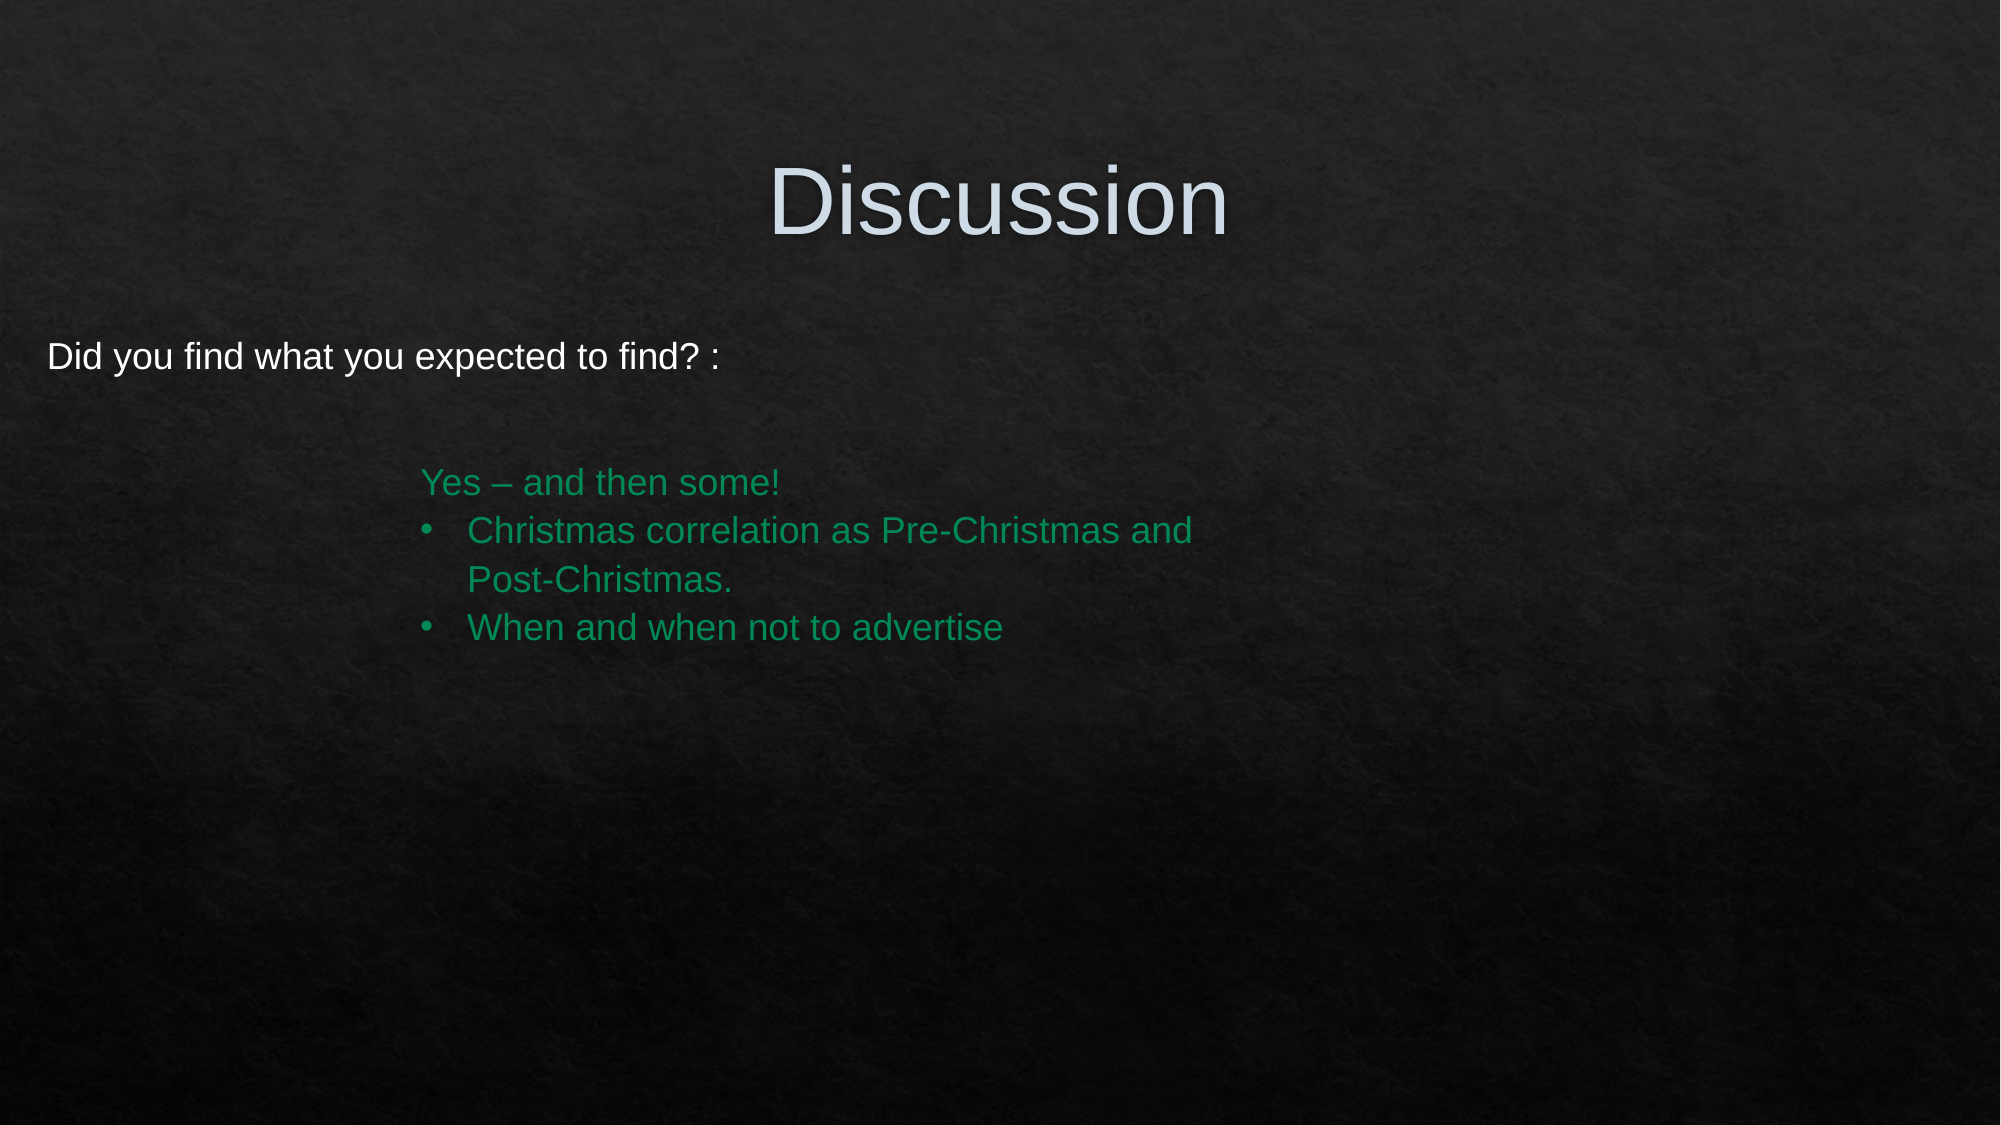

# Discussion
Did you find what you expected to find? :
Yes – and then some!
Christmas correlation as Pre-Christmas and Post-Christmas.
When and when not to advertise